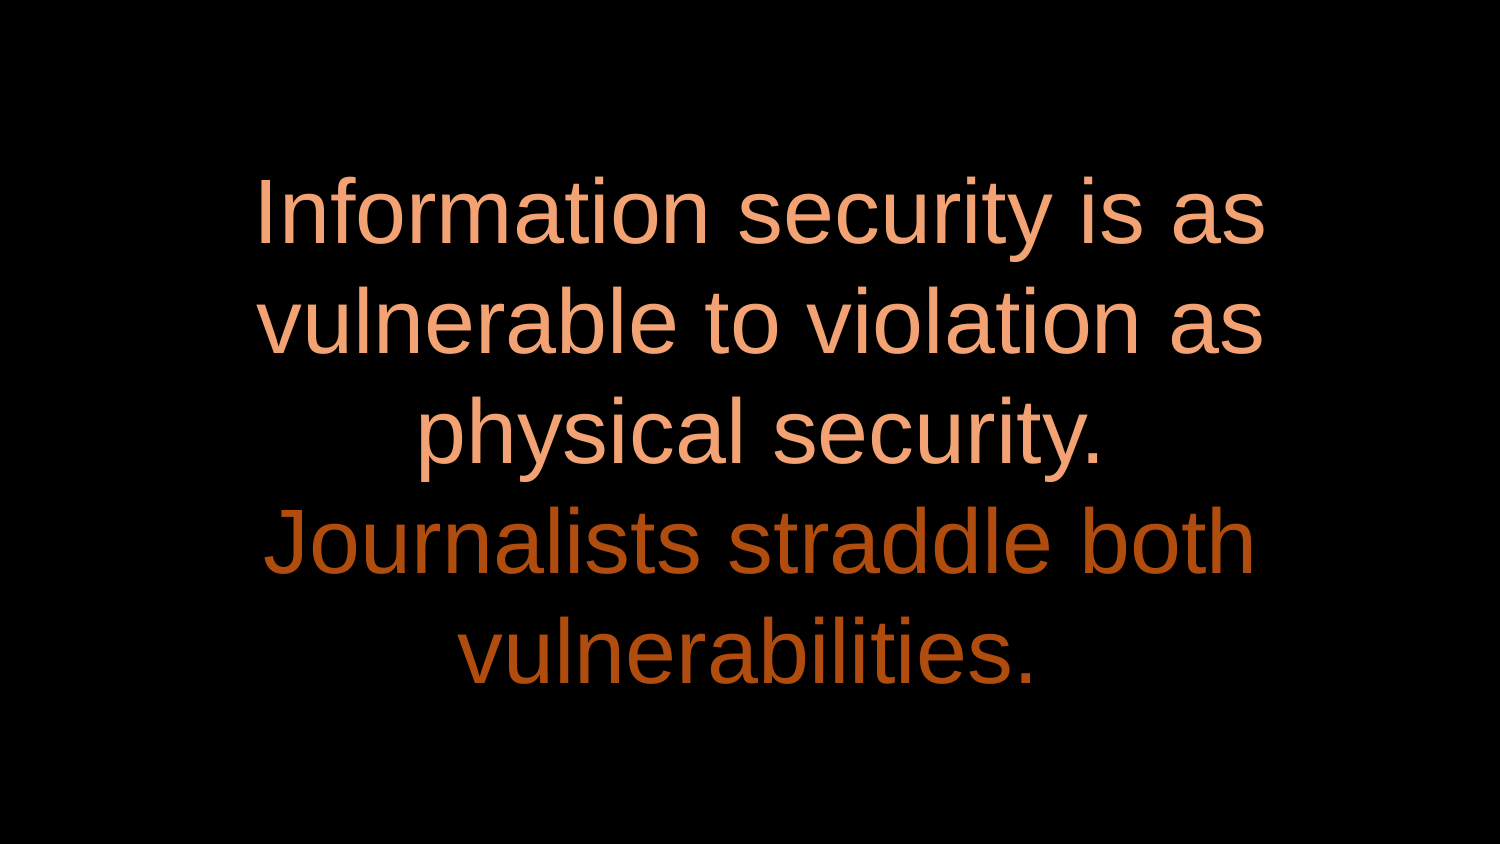

Information security is as vulnerable to violation as physical security. Journalists straddle both vulnerabilities.